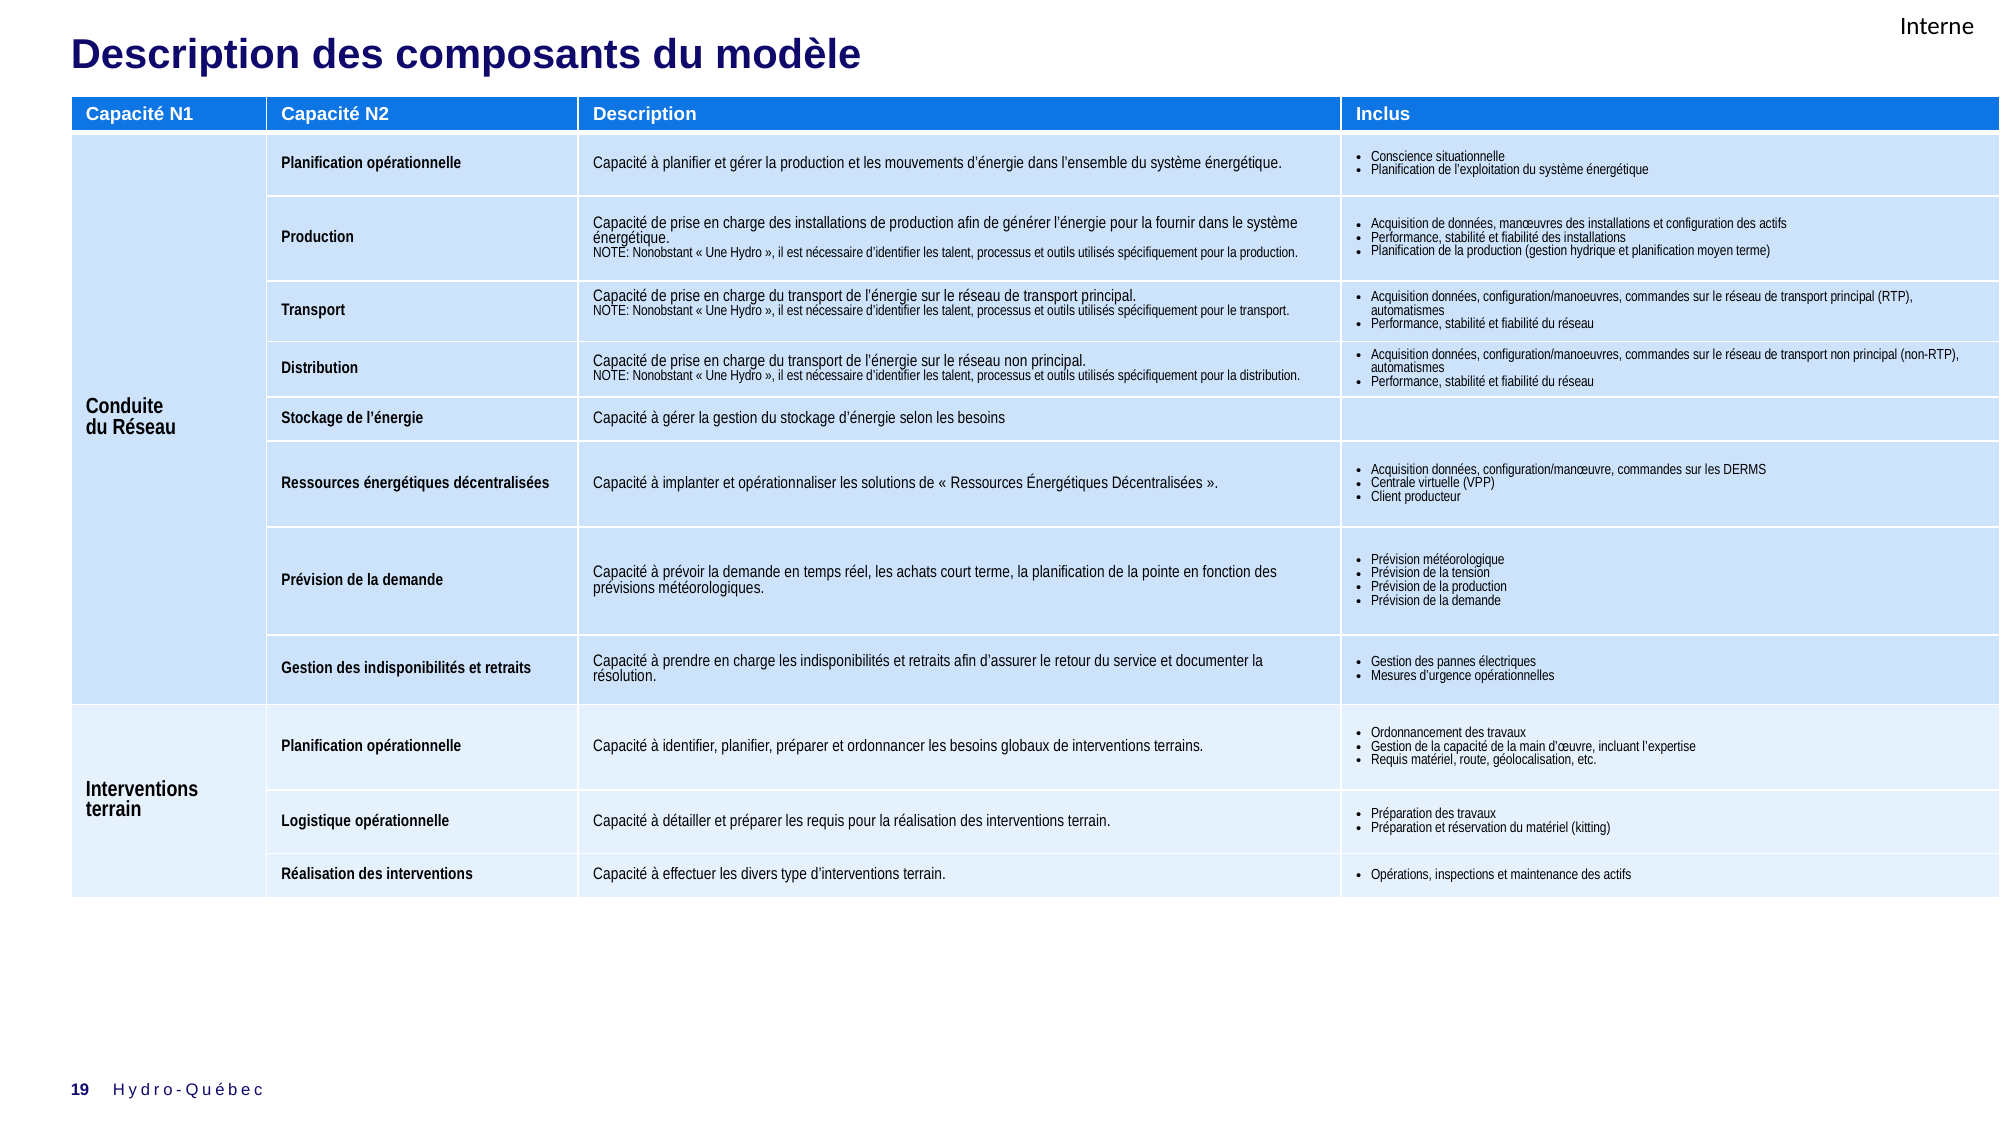

# Description des composants du modèle
| Capacité N1 | Capacité N2 | Description | Inclus |
| --- | --- | --- | --- |
| Conduite du Réseau | Planification opérationnelle | Capacité à planifier et gérer la production et les mouvements d’énergie dans l’ensemble du système énergétique. | Conscience situationnelle Planification de l’exploitation du système énergétique |
|  | Production | Capacité de prise en charge des installations de production afin de générer l’énergie pour la fournir dans le système énergétique. NOTE: Nonobstant « Une Hydro », il est nécessaire d’identifier les talent, processus et outils utilisés spécifiquement pour la production. | Acquisition de données, manœuvres des installations et configuration des actifs Performance, stabilité et fiabilité des installations Planification de la production (gestion hydrique et planification moyen terme) |
|  | Transport | Capacité de prise en charge du transport de l’énergie sur le réseau de transport principal. NOTE: Nonobstant « Une Hydro », il est nécessaire d’identifier les talent, processus et outils utilisés spécifiquement pour le transport. | Acquisition données, configuration/manoeuvres, commandes sur le réseau de transport principal (RTP), automatismes Performance, stabilité et fiabilité du réseau |
|  | Distribution | Capacité de prise en charge du transport de l’énergie sur le réseau non principal. NOTE: Nonobstant « Une Hydro », il est nécessaire d’identifier les talent, processus et outils utilisés spécifiquement pour la distribution. | Acquisition données, configuration/manoeuvres, commandes sur le réseau de transport non principal (non-RTP), automatismes Performance, stabilité et fiabilité du réseau |
|  | Stockage de l’énergie | Capacité à gérer la gestion du stockage d’énergie selon les besoins |  |
|  | Ressources énergétiques décentralisées | Capacité à implanter et opérationnaliser les solutions de « Ressources Énergétiques Décentralisées ». | Acquisition données, configuration/manœuvre, commandes sur les DERMS Centrale virtuelle (VPP) Client producteur |
|  | Prévision de la demande | Capacité à prévoir la demande en temps réel, les achats court terme, la planification de la pointe en fonction des prévisions météorologiques. | Prévision météorologique Prévision de la tension Prévision de la production Prévision de la demande |
|  | Gestion des indisponibilités et retraits | Capacité à prendre en charge les indisponibilités et retraits afin d’assurer le retour du service et documenter la résolution. | Gestion des pannes électriques Mesures d’urgence opérationnelles |
| Interventions terrain | Planification opérationnelle | Capacité à identifier, planifier, préparer et ordonnancer les besoins globaux de interventions terrains. | Ordonnancement des travaux Gestion de la capacité de la main d’œuvre, incluant l’expertise Requis matériel, route, géolocalisation, etc. |
|  | Logistique opérationnelle | Capacité à détailler et préparer les requis pour la réalisation des interventions terrain. | Préparation des travaux Préparation et réservation du matériel (kitting) |
|  | Réalisation des interventions | Capacité à effectuer les divers type d’interventions terrain. | Opérations, inspections et maintenance des actifs |